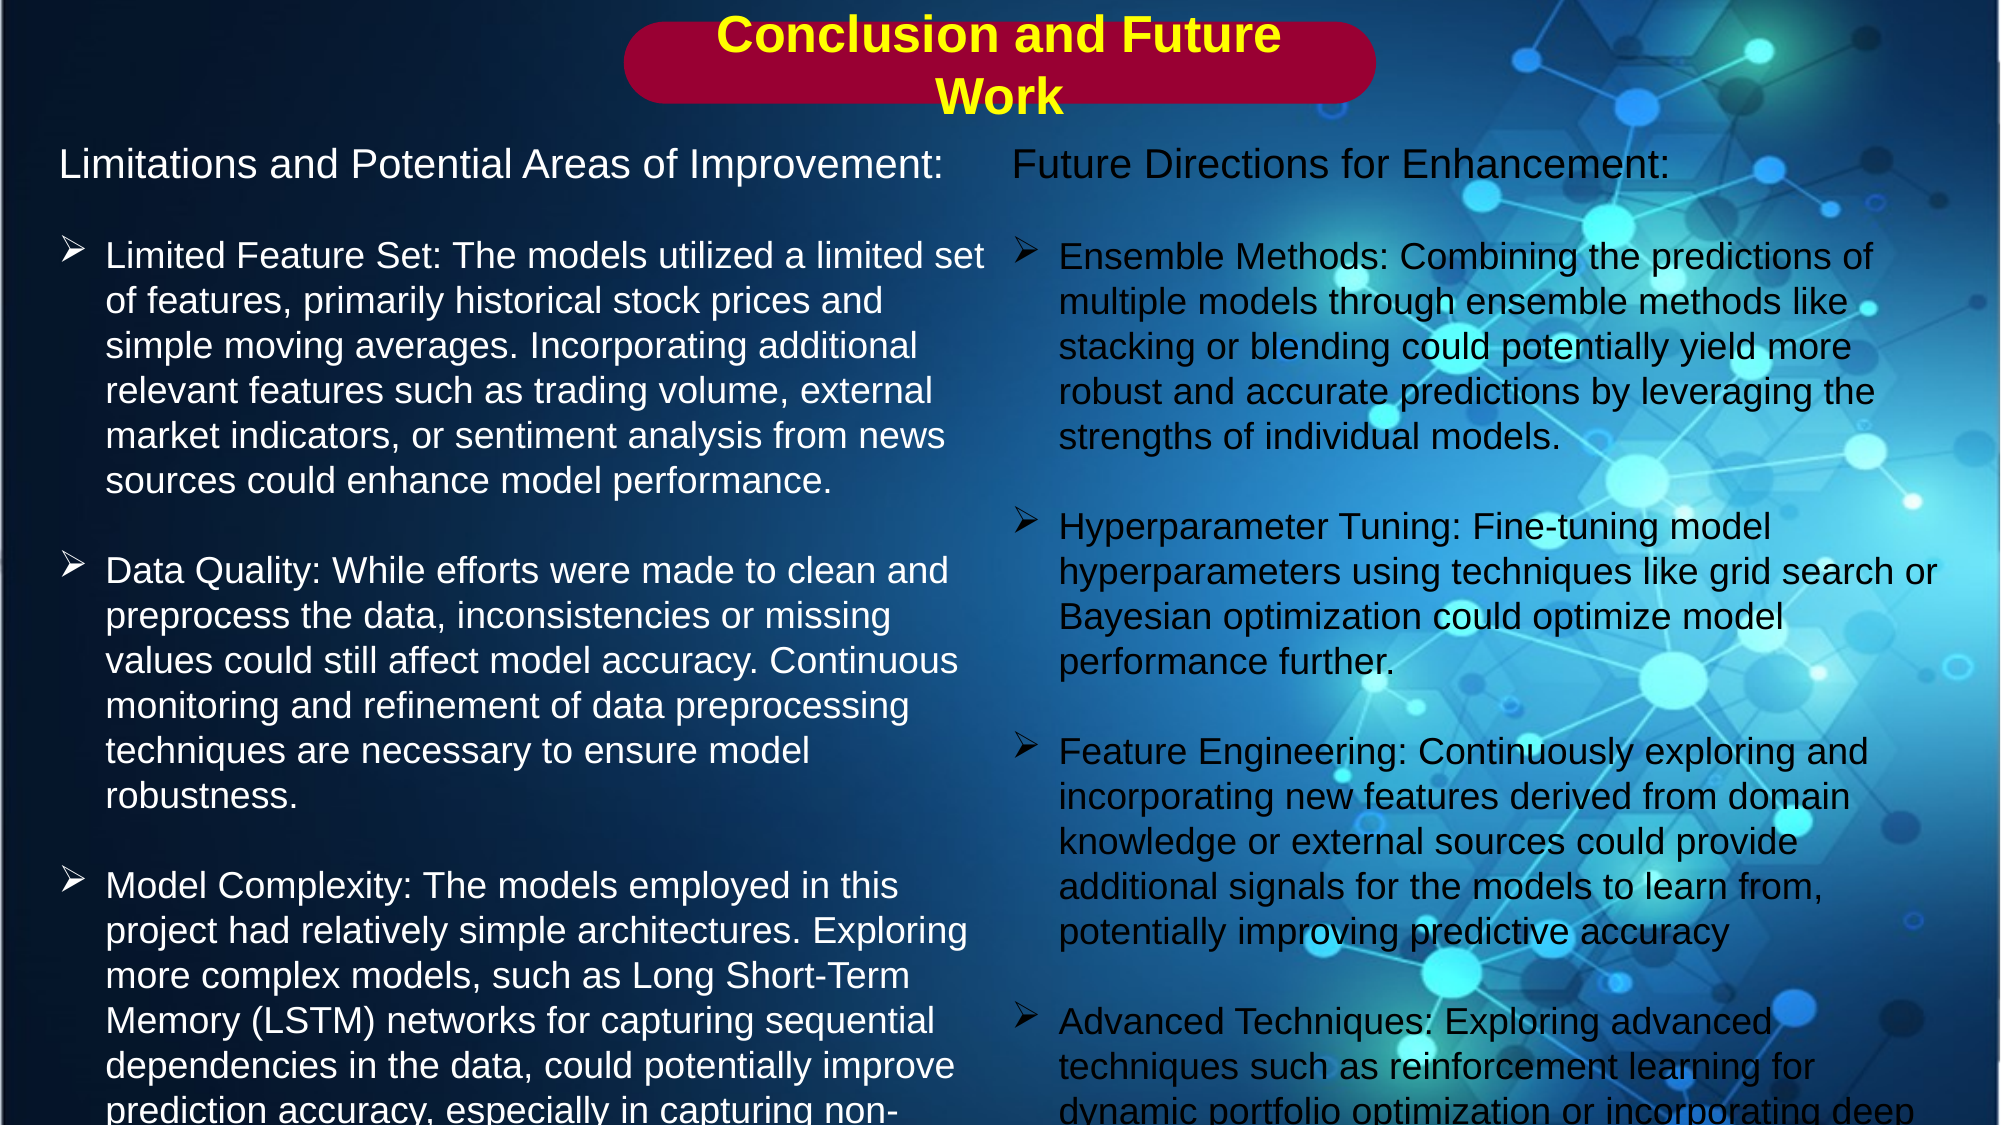

Conclusion and Future Work
Limitations and Potential Areas of Improvement:

Limited Feature Set: The models utilized a limited set of features, primarily historical stock prices and simple moving averages. Incorporating additional relevant features such as trading volume, external market indicators, or sentiment analysis from news sources could enhance model performance.

Data Quality: While efforts were made to clean and preprocess the data, inconsistencies or missing values could still affect model accuracy. Continuous monitoring and refinement of data preprocessing techniques are necessary to ensure model robustness.

Model Complexity: The models employed in this project had relatively simple architectures. Exploring more complex models, such as Long Short-Term Memory (LSTM) networks for capturing sequential dependencies in the data, could potentially improve prediction accuracy, especially in capturing non-linear relationships.
Future Directions for Enhancement:

Ensemble Methods: Combining the predictions of multiple models through ensemble methods like stacking or blending could potentially yield more robust and accurate predictions by leveraging the strengths of individual models.

Hyperparameter Tuning: Fine-tuning model hyperparameters using techniques like grid search or Bayesian optimization could optimize model performance further.

Feature Engineering: Continuously exploring and incorporating new features derived from domain knowledge or external sources could provide additional signals for the models to learn from, potentially improving predictive accuracy

Advanced Techniques: Exploring advanced techniques such as reinforcement learning for dynamic portfolio optimization or incorporating deep learning approaches tailored for financial time series analysis could be avenues for future research to enhance prediction models in the financial domain.